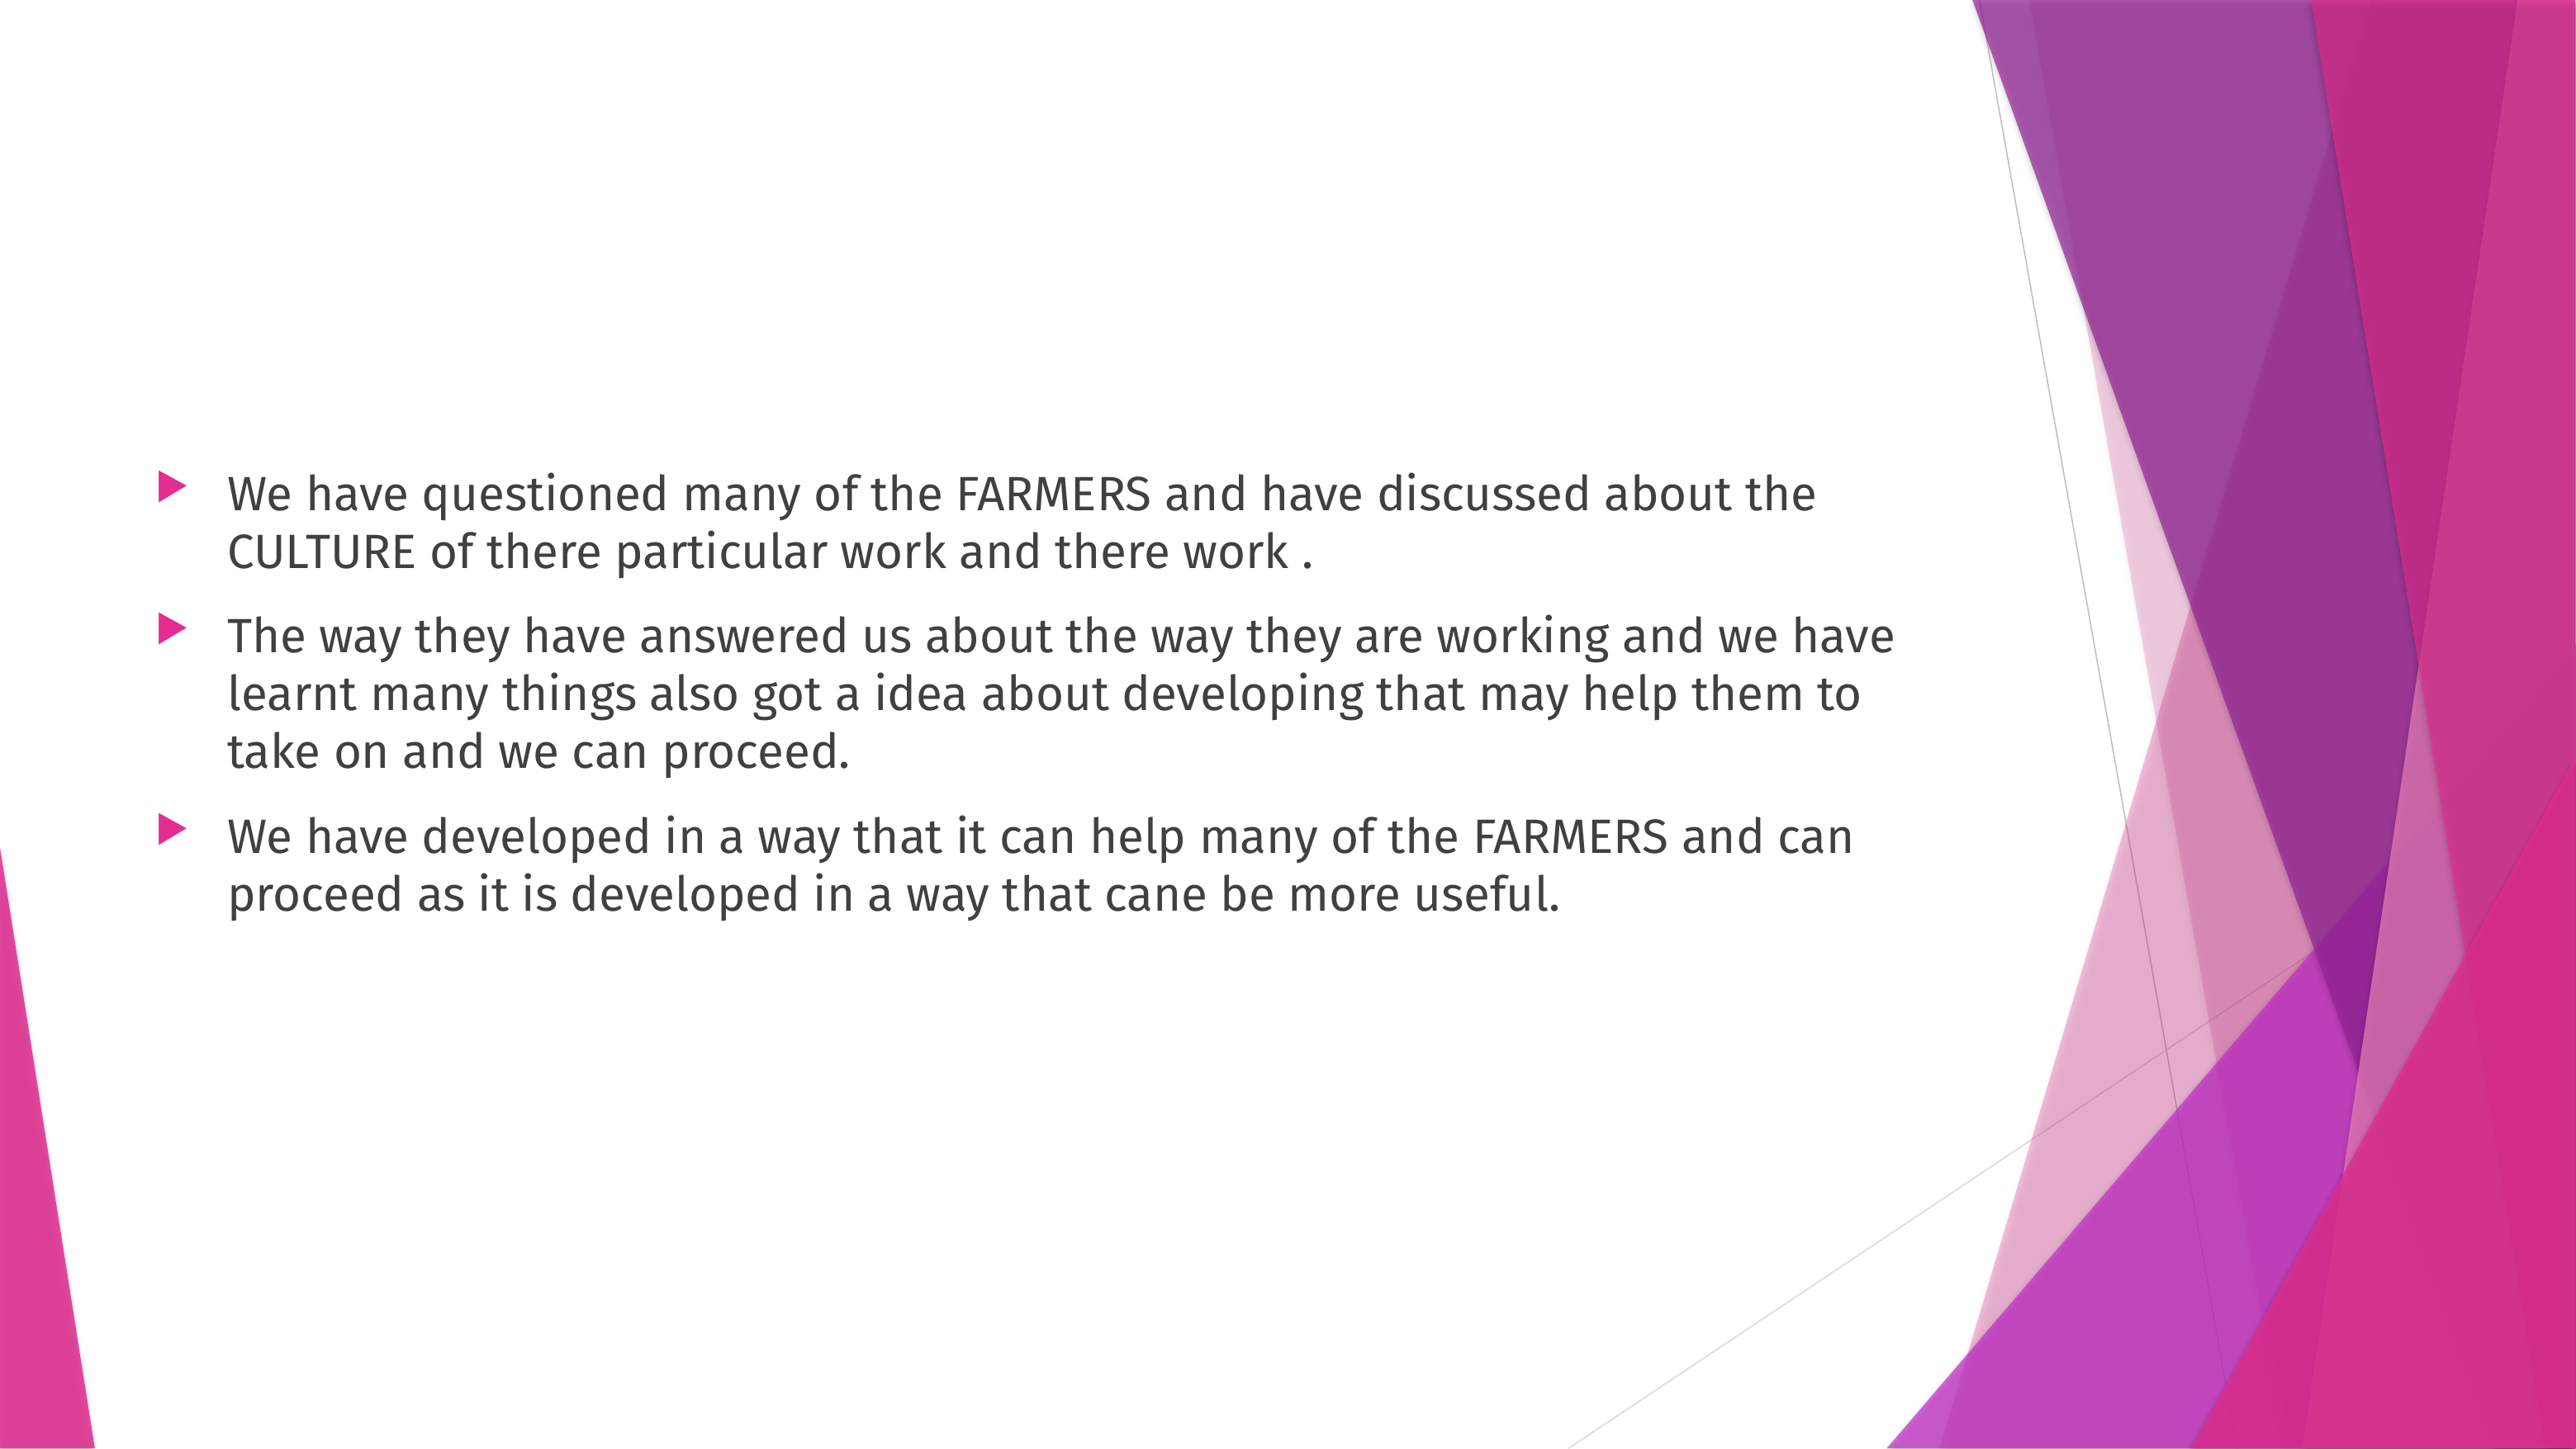

#
We have questioned many of the FARMERS and have discussed about the CULTURE of there particular work and there work .
The way they have answered us about the way they are working and we have learnt many things also got a idea about developing that may help them to take on and we can proceed.
We have developed in a way that it can help many of the FARMERS and can proceed as it is developed in a way that cane be more useful.